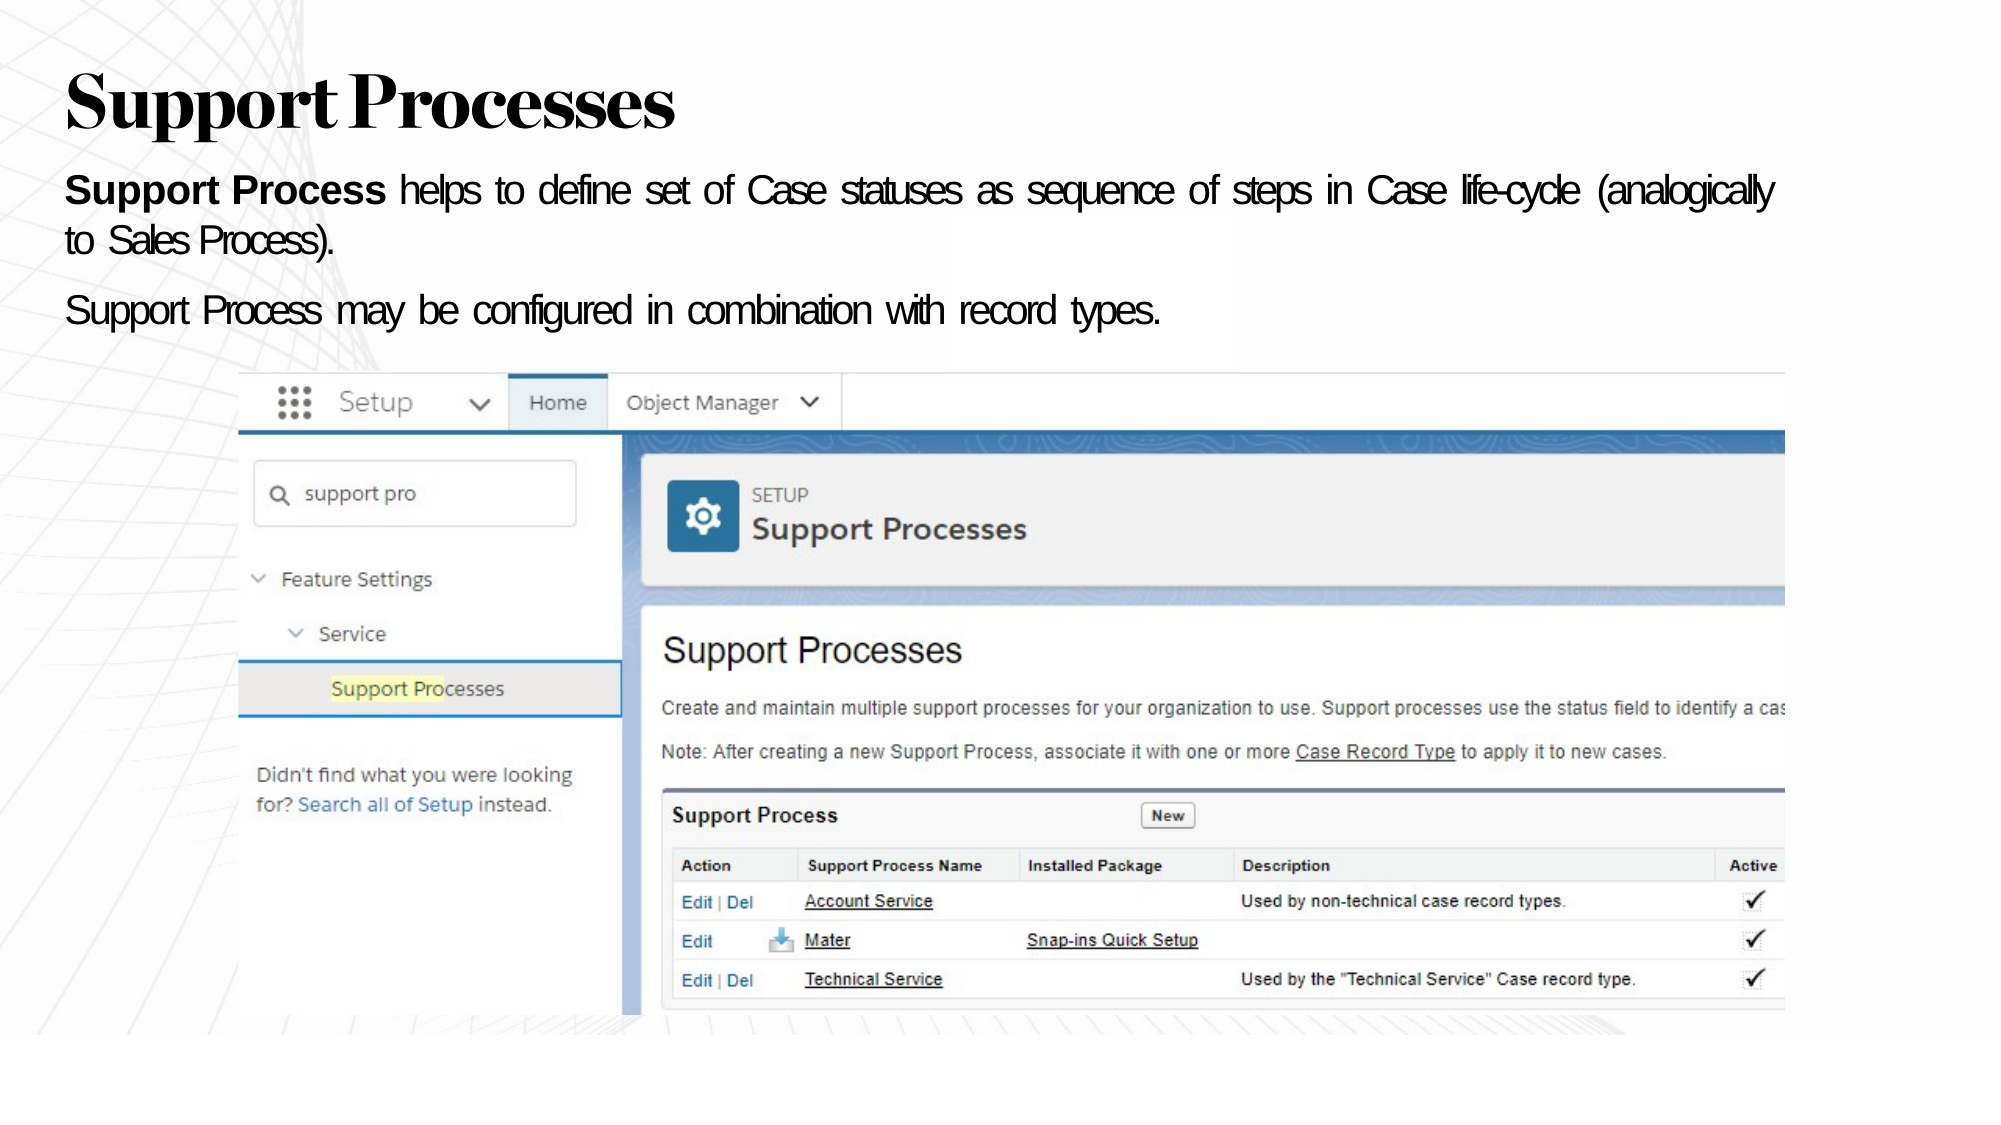

Support Process helps to define set of Case statuses as sequence of steps in Case life-cycle  (analogically to Sales Process).
Support Process may be configured in combination with record types.